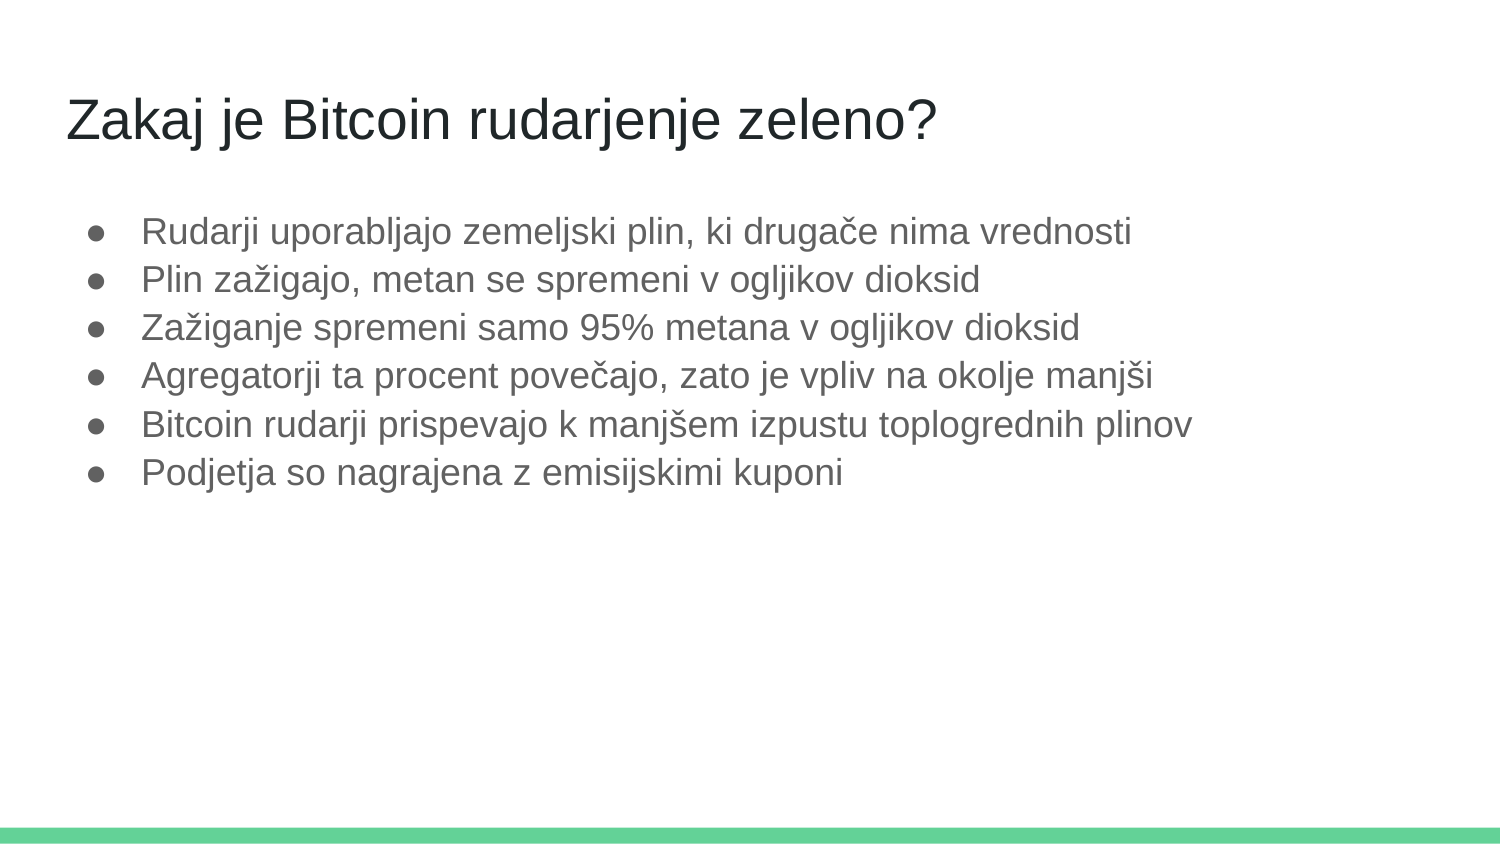

# Zakaj je Bitcoin rudarjenje zeleno?
Rudarji uporabljajo zemeljski plin, ki drugače nima vrednosti
Plin zažigajo, metan se spremeni v ogljikov dioksid
Zažiganje spremeni samo 95% metana v ogljikov dioksid
Agregatorji ta procent povečajo, zato je vpliv na okolje manjši
Bitcoin rudarji prispevajo k manjšem izpustu toplogrednih plinov
Podjetja so nagrajena z emisijskimi kuponi